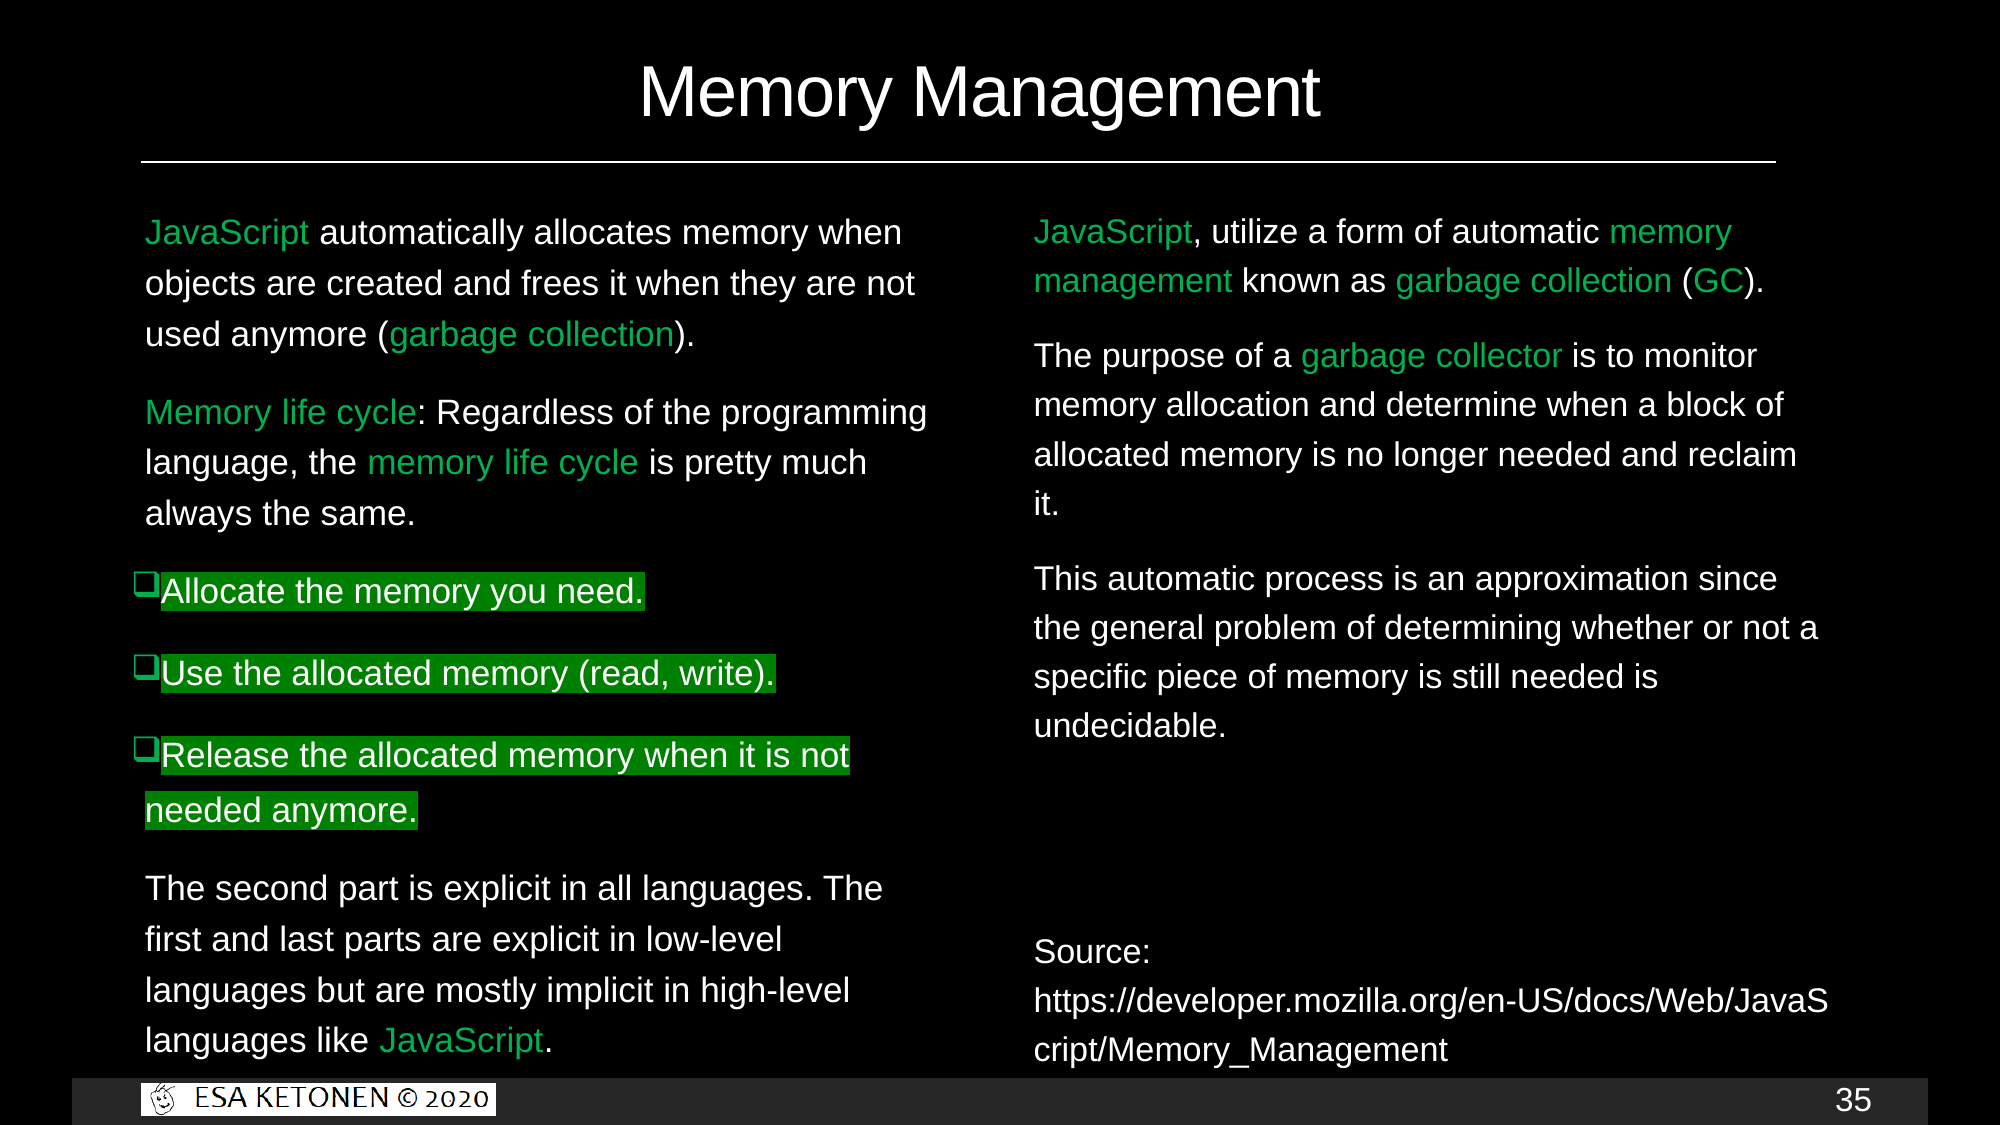

# Memory Management
JavaScript, utilize a form of automatic memory management known as garbage collection (GC).
The purpose of a garbage collector is to monitor memory allocation and determine when a block of allocated memory is no longer needed and reclaim it.
This automatic process is an approximation since the general problem of determining whether or not a specific piece of memory is still needed is undecidable.

Source: https://developer.mozilla.org/en-US/docs/Web/JavaScript/Memory_Management
JavaScript automatically allocates memory when objects are created and frees it when they are not used anymore (garbage collection).
Memory life cycle: Regardless of the programming language, the memory life cycle is pretty much always the same.
Allocate the memory you need.
Use the allocated memory (read, write).
Release the allocated memory when it is not needed anymore.
The second part is explicit in all languages. The first and last parts are explicit in low-level languages but are mostly implicit in high-level languages like JavaScript.
35